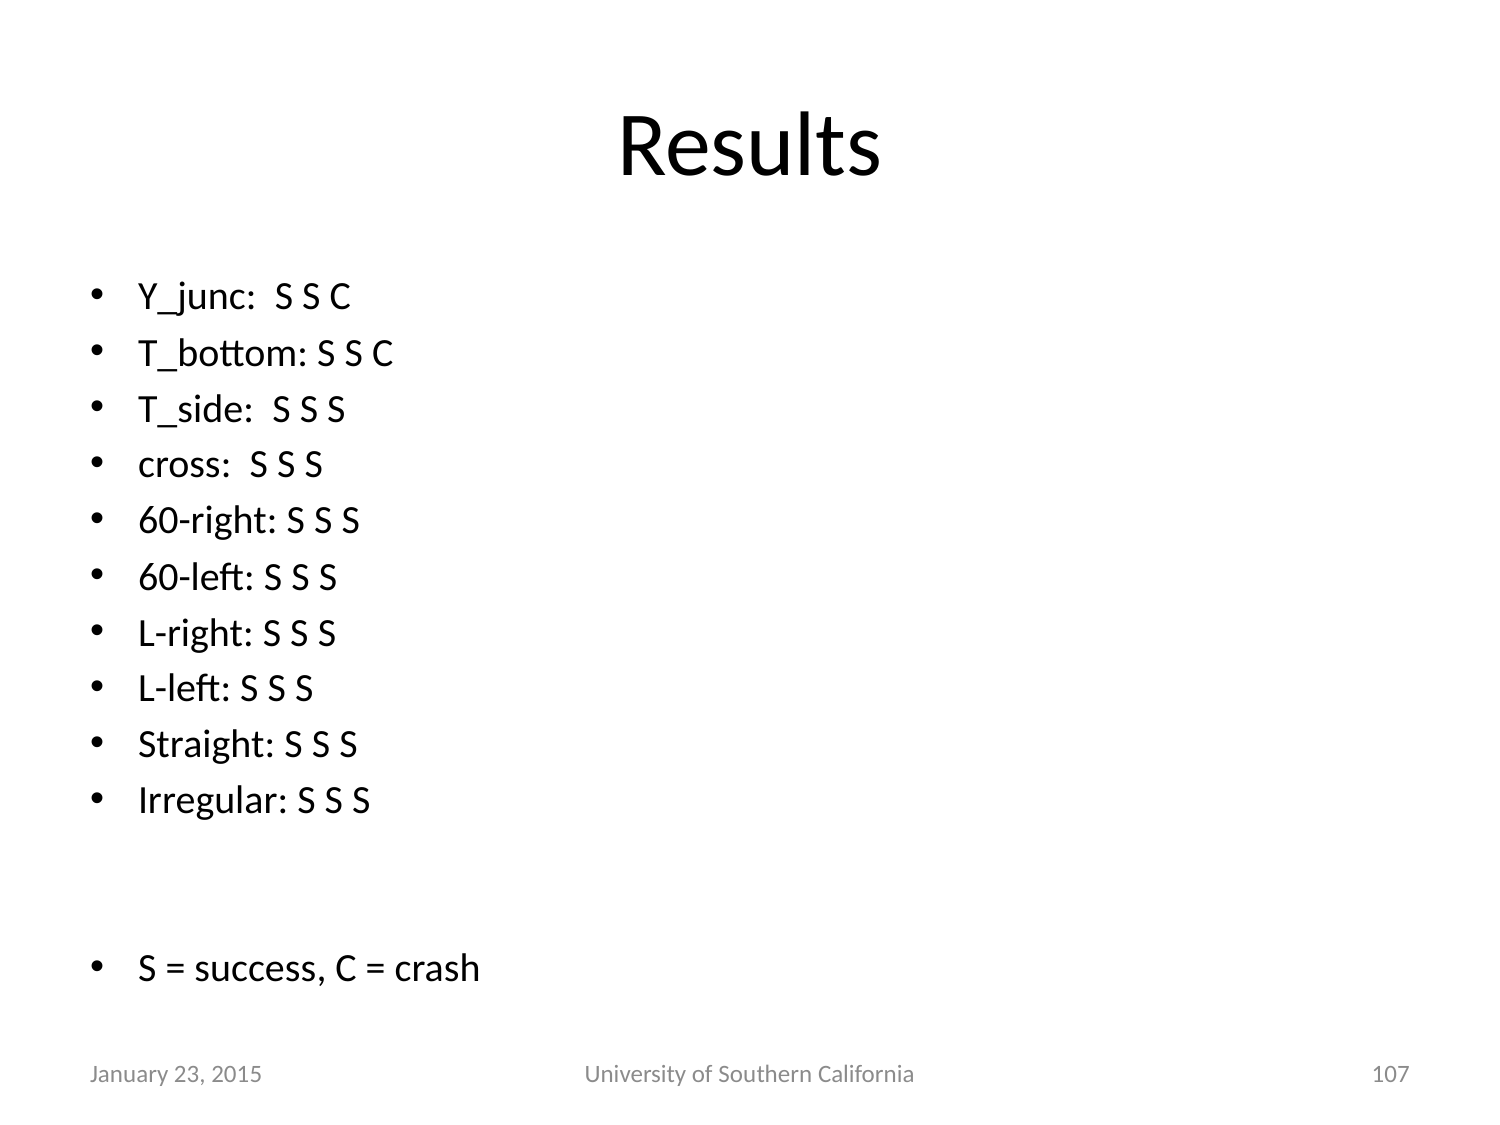

# Results
Y_junc:  S S C
T_bottom: S S C
T_side:  S S S
cross:  S S S
60-right: S S S
60-left: S S S
L-right: S S S
L-left: S S S
Straight: S S S
Irregular: S S S

S = success, C = crash
January 23, 2015
University of Southern California
107